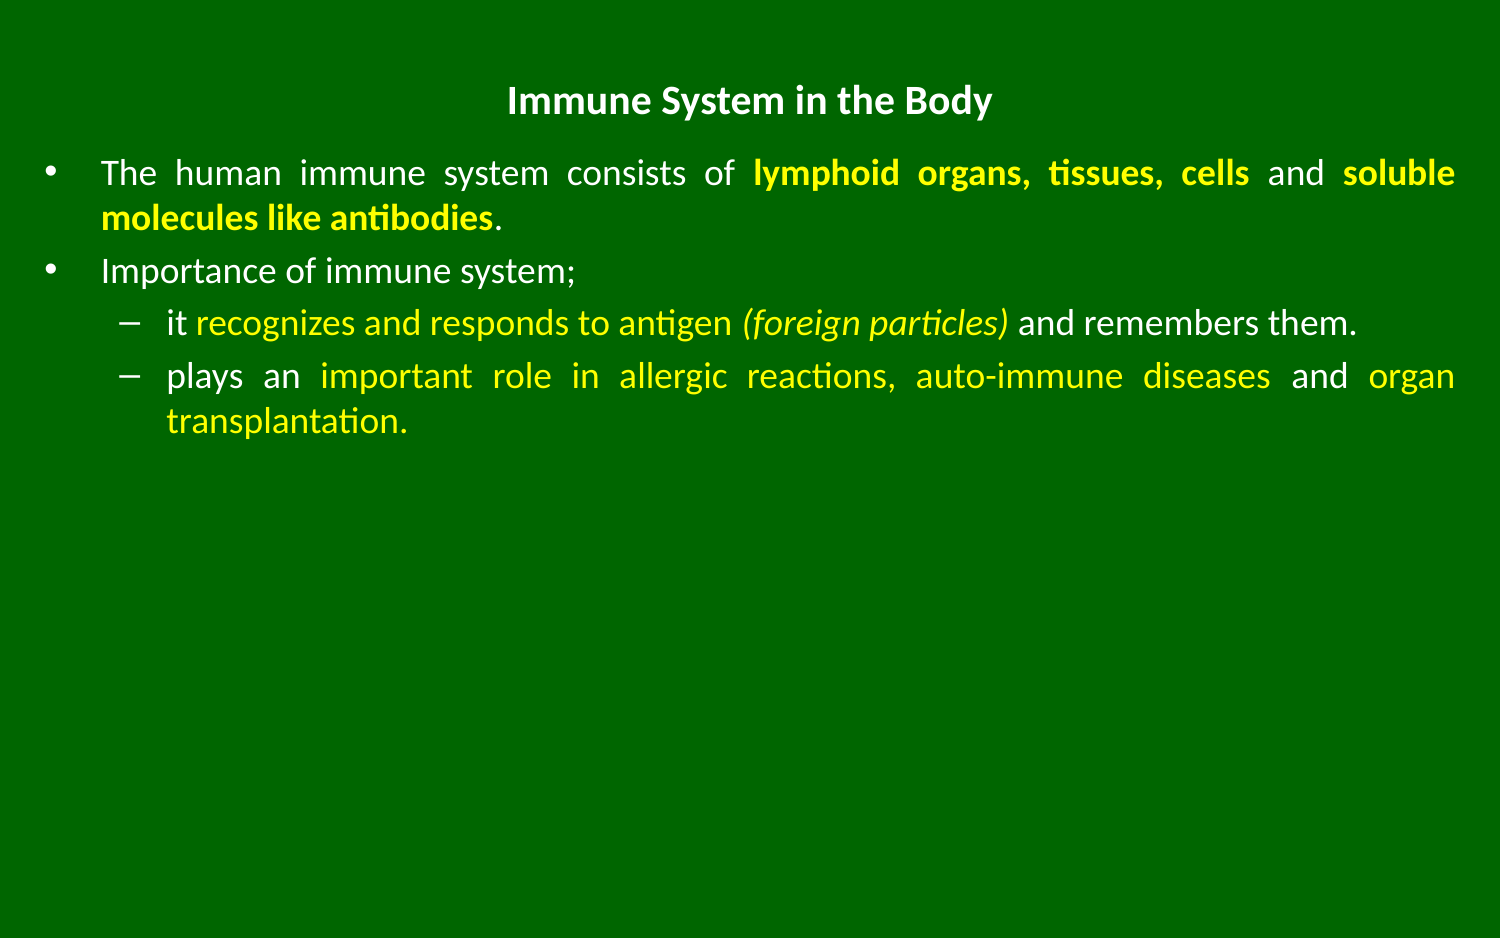

# Immune System in the Body
The human immune system consists of lymphoid organs, tissues, cells and soluble molecules like antibodies.
Importance of immune system;
it recognizes and responds to antigen (foreign particles) and remembers them.
plays an important role in allergic reactions, auto-immune diseases and organ transplantation.